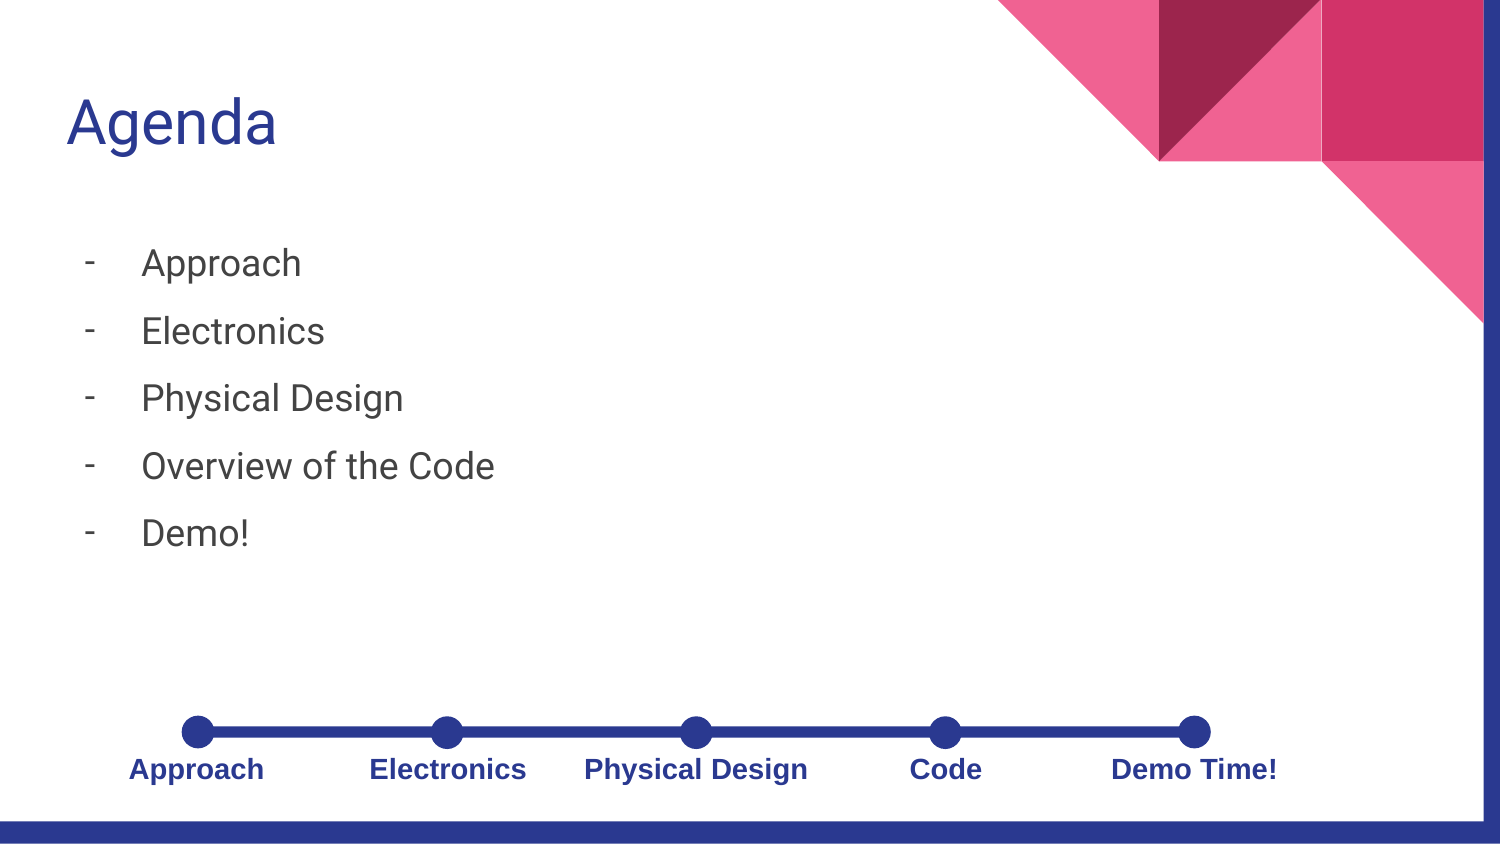

# Agenda
Approach
Electronics
Physical Design
Overview of the Code
Demo!
Approach
Electronics
Physical Design
Code
Demo Time!